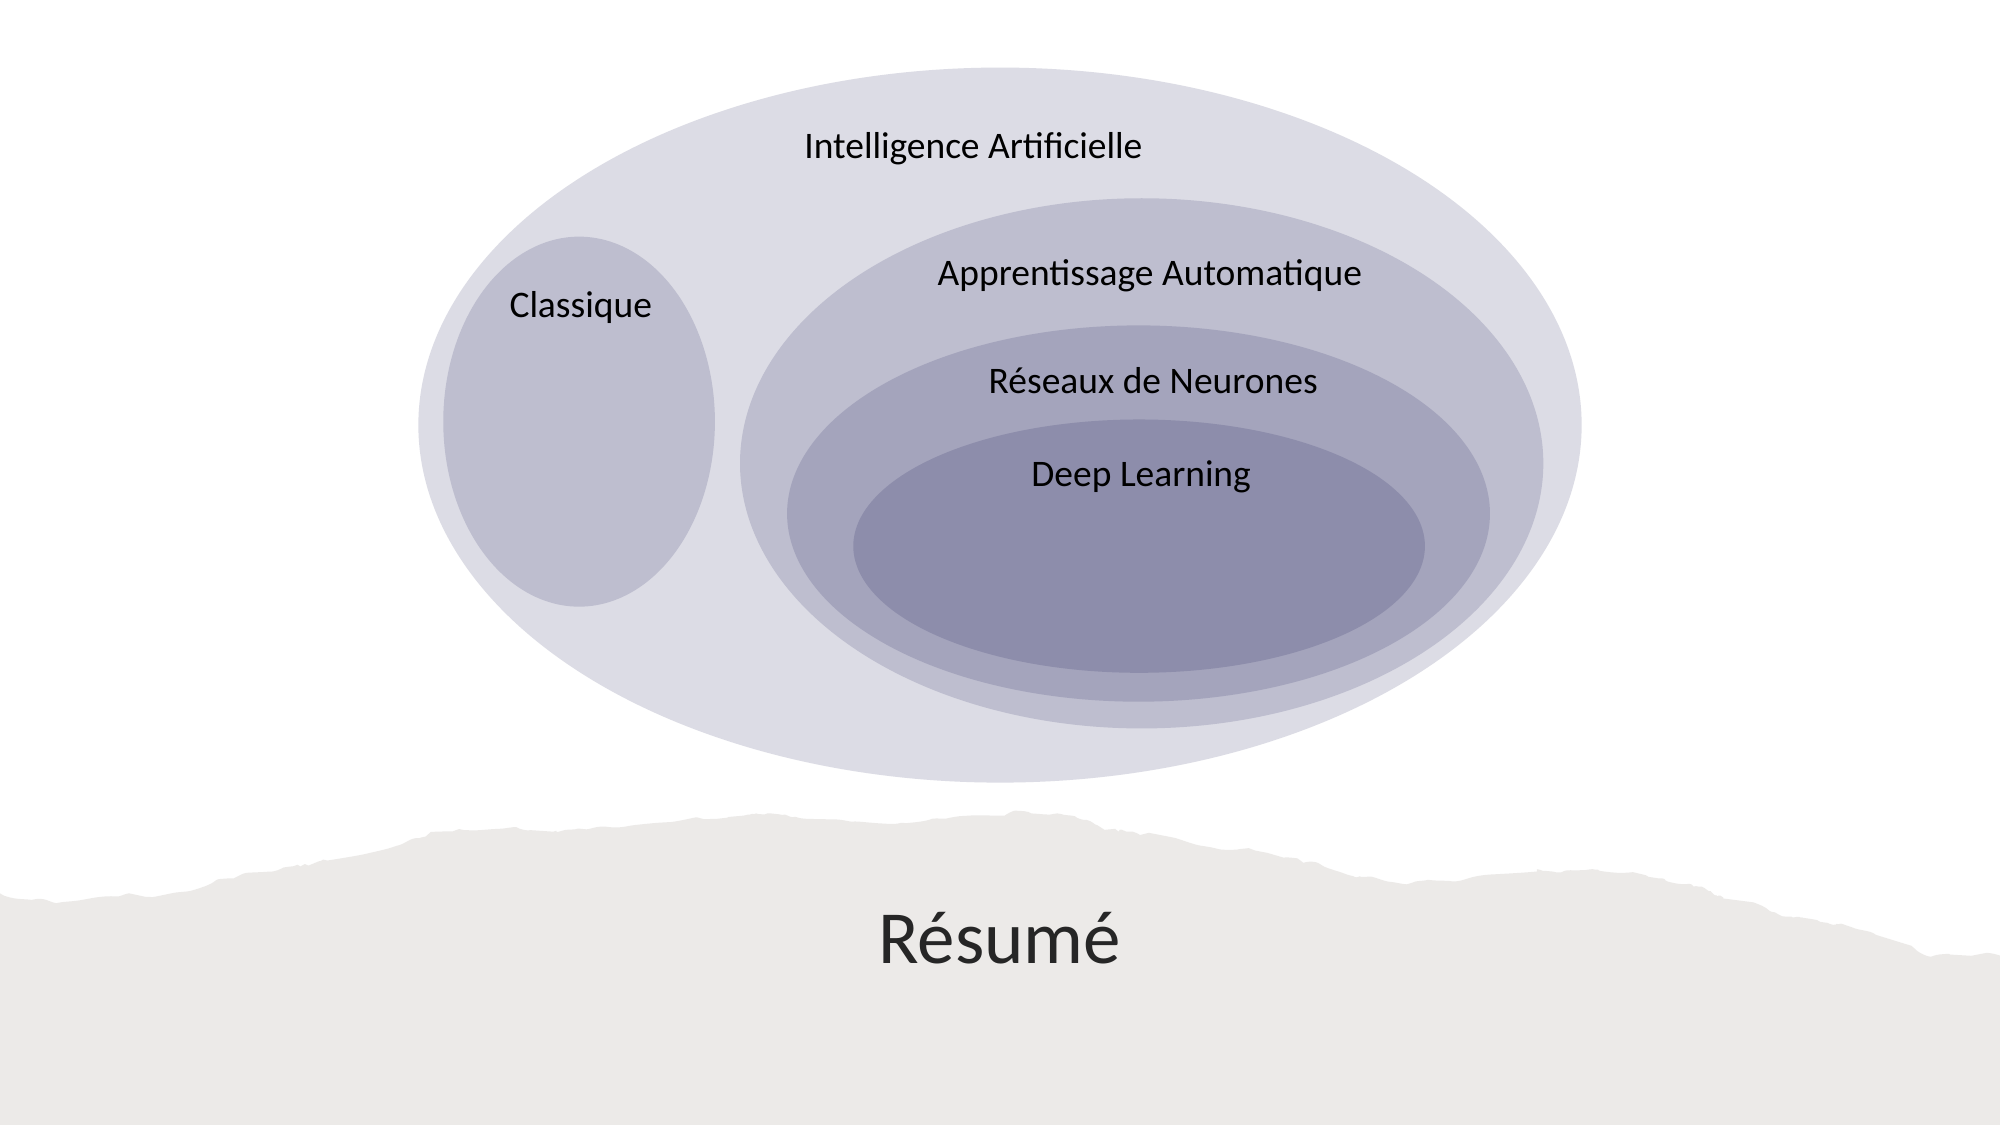

Intelligence Artificielle

Apprentissage Automatique
Classique

Réseaux de Neurones

Deep Learning

# Résumé